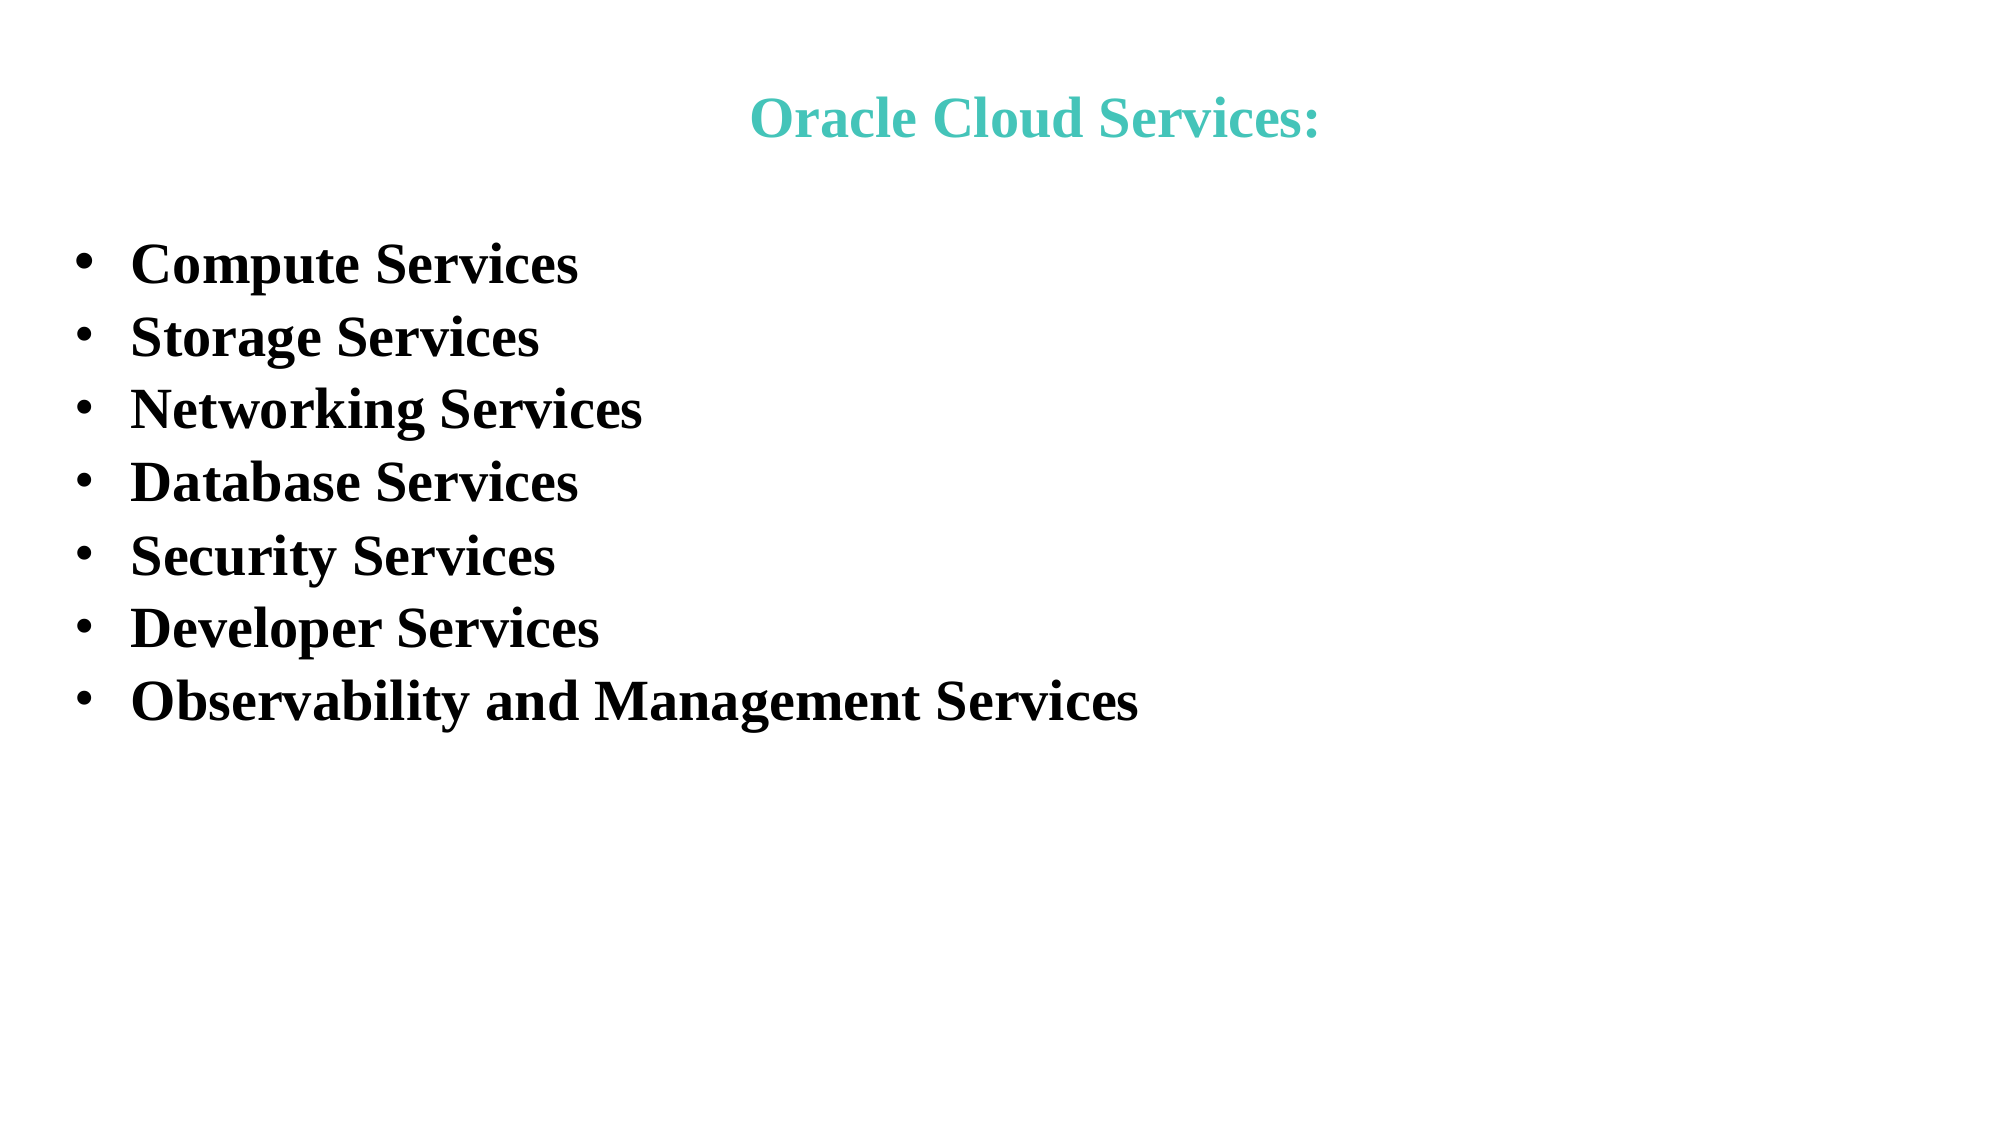

Oracle Cloud Services:

Compute Services
Storage Services
Networking Services
Database Services
Security Services
Developer Services
Observability and Management Services